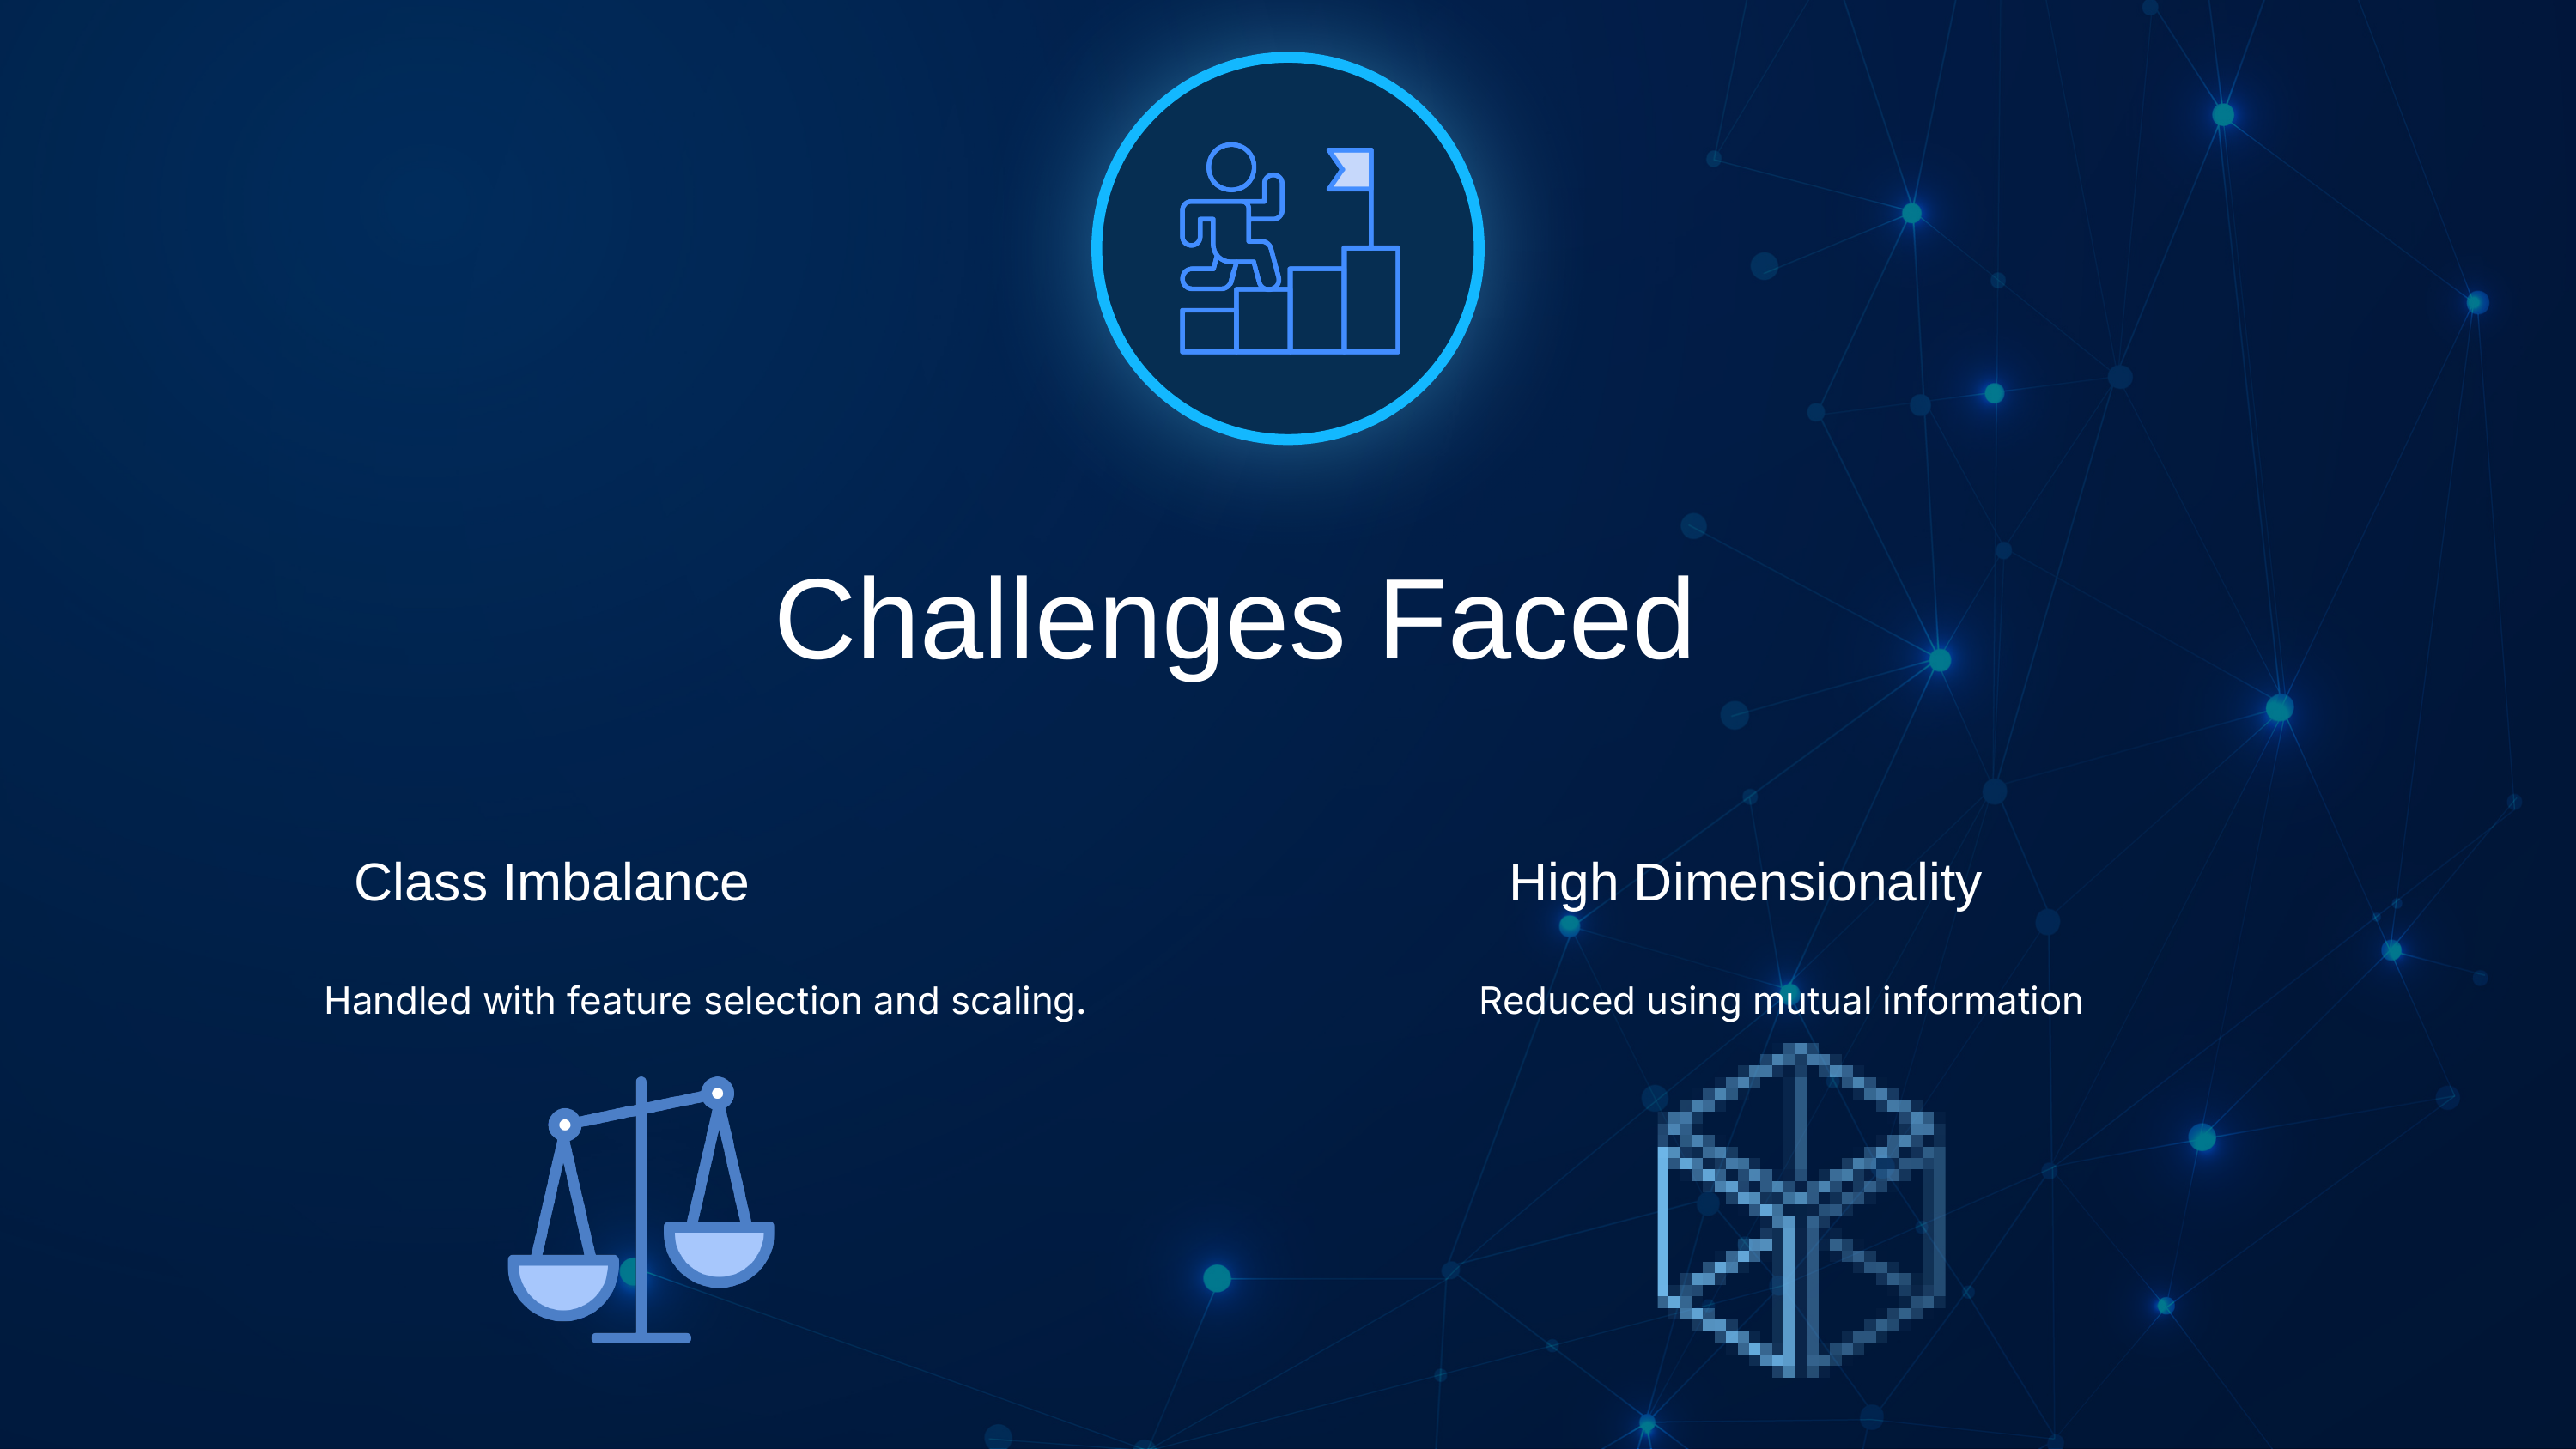

Challenges Faced
Class Imbalance
High Dimensionality
Handled with feature selection and scaling.
Reduced using mutual information